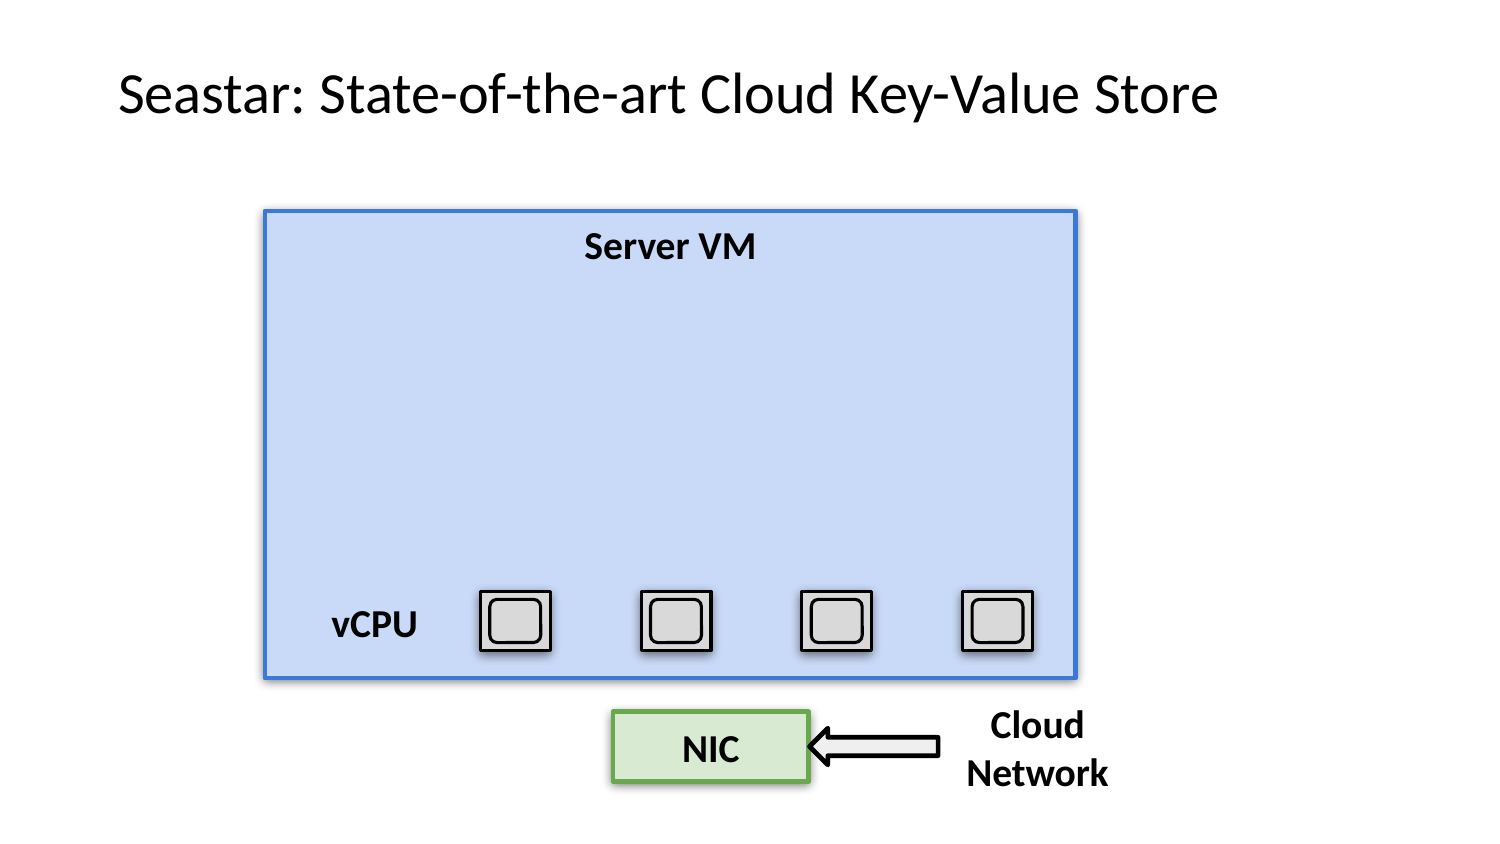

# Seastar: State-of-the-art Cloud Key-Value Store

Server VM

vCPU

NIC
Cloud
Network